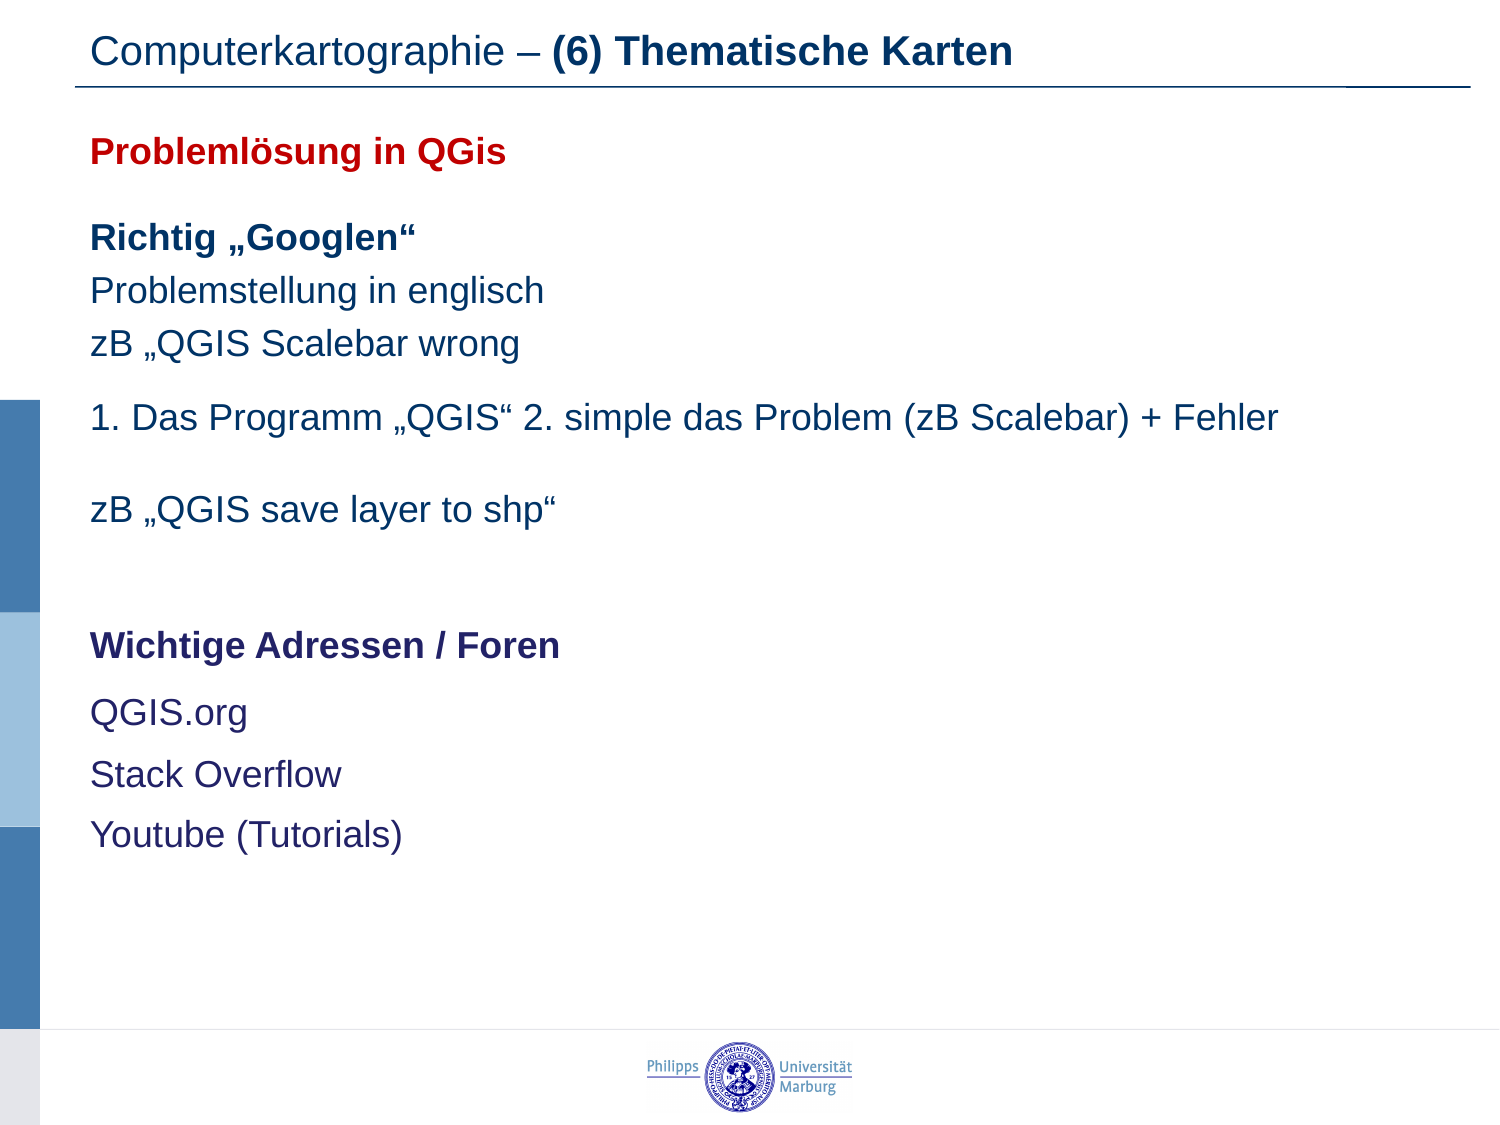

Computerkartographie – (6) Thematische Karten

Problemlösung in QGis
Richtig „Googlen“
Problemstellung in englisch
zB „QGIS Scalebar wrong
1. Das Programm „QGIS“ 2. simple das Problem (zB Scalebar) + Fehler
zB „QGIS save layer to shp“
Wichtige Adressen / Foren
QGIS.org
Stack Overflow
Youtube (Tutorials)